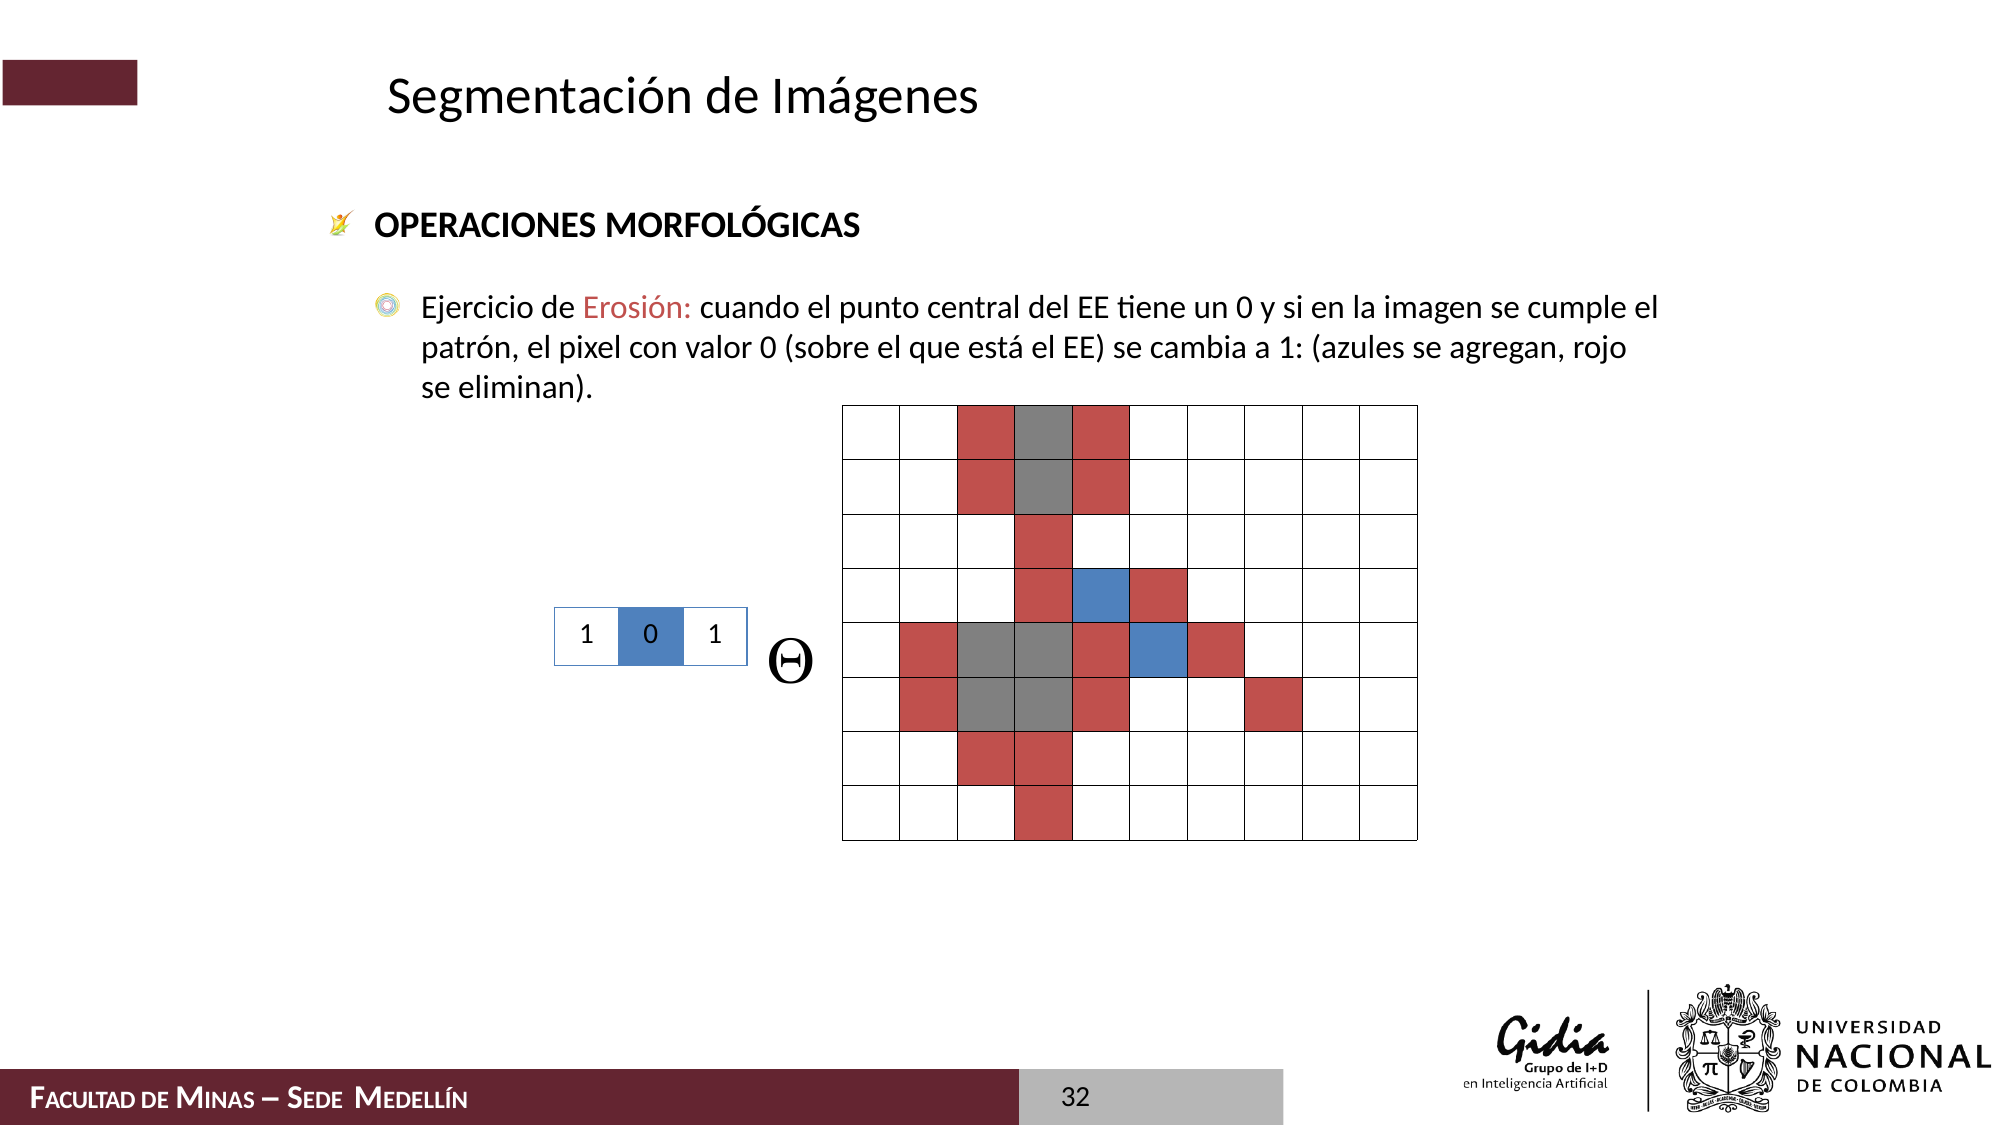

# Segmentación de Imágenes
Operaciones Morfológicas

Ejercicio de Erosión: cuando el punto central del EE tiene un 0 y si en la imagen se cumple el patrón, el pixel con valor 0 (sobre el que está el EE) se cambia a 1: (azules se agregan, rojo se eliminan).

|  |  |  |  |  |  |  |  |  |  |
| --- | --- | --- | --- | --- | --- | --- | --- | --- | --- |
|  |  |  |  |  |  |  |  |  |  |
|  |  |  |  |  |  |  |  |  |  |
|  |  |  |  |  |  |  |  |  |  |
|  |  |  |  |  |  |  |  |  |  |
|  |  |  |  |  |  |  |  |  |  |
|  |  |  |  |  |  |  |  |  |  |
|  |  |  |  |  |  |  |  |  |  |
| 1 | 0 | 1 |
| --- | --- | --- |
Θ
32